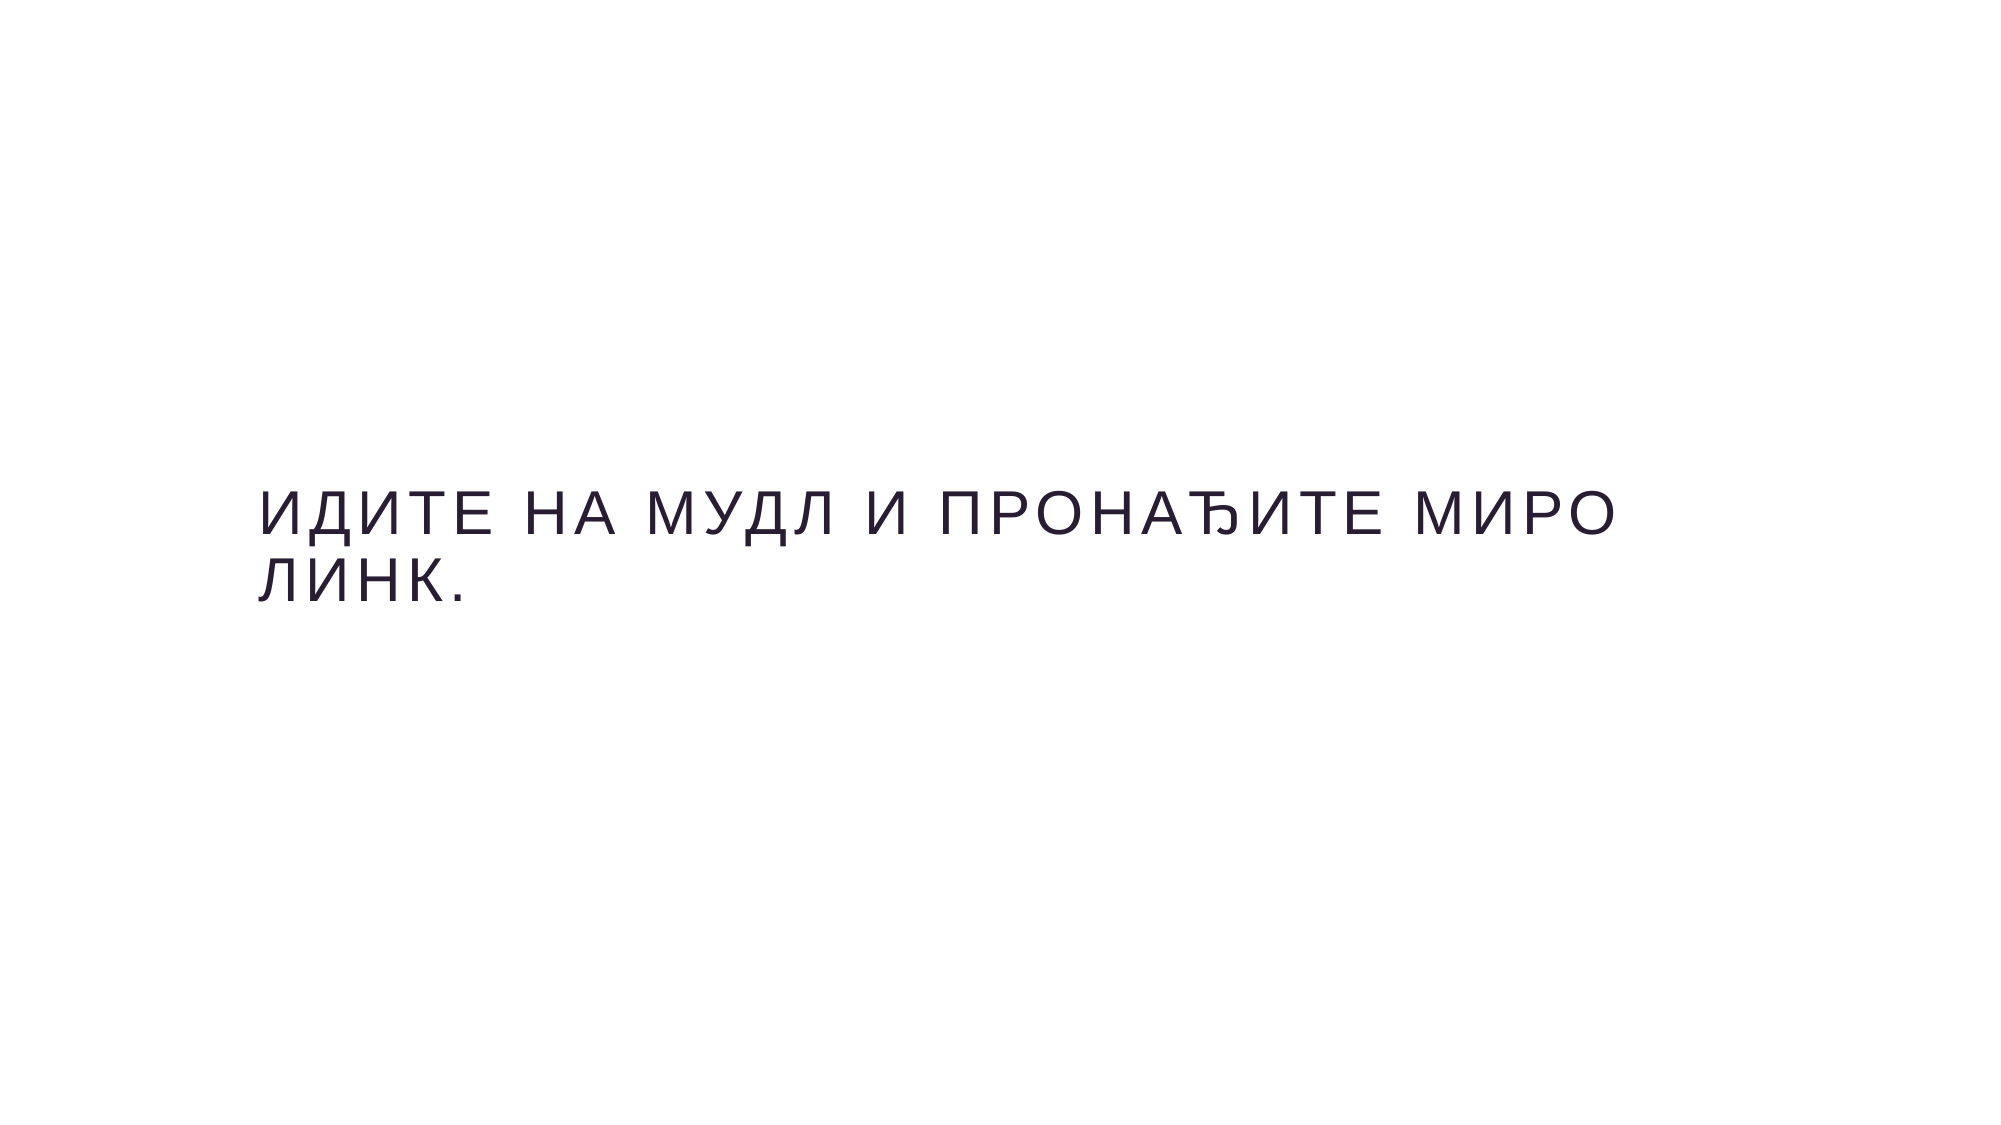

# Идите на Мудл и пронађите Миро линк.